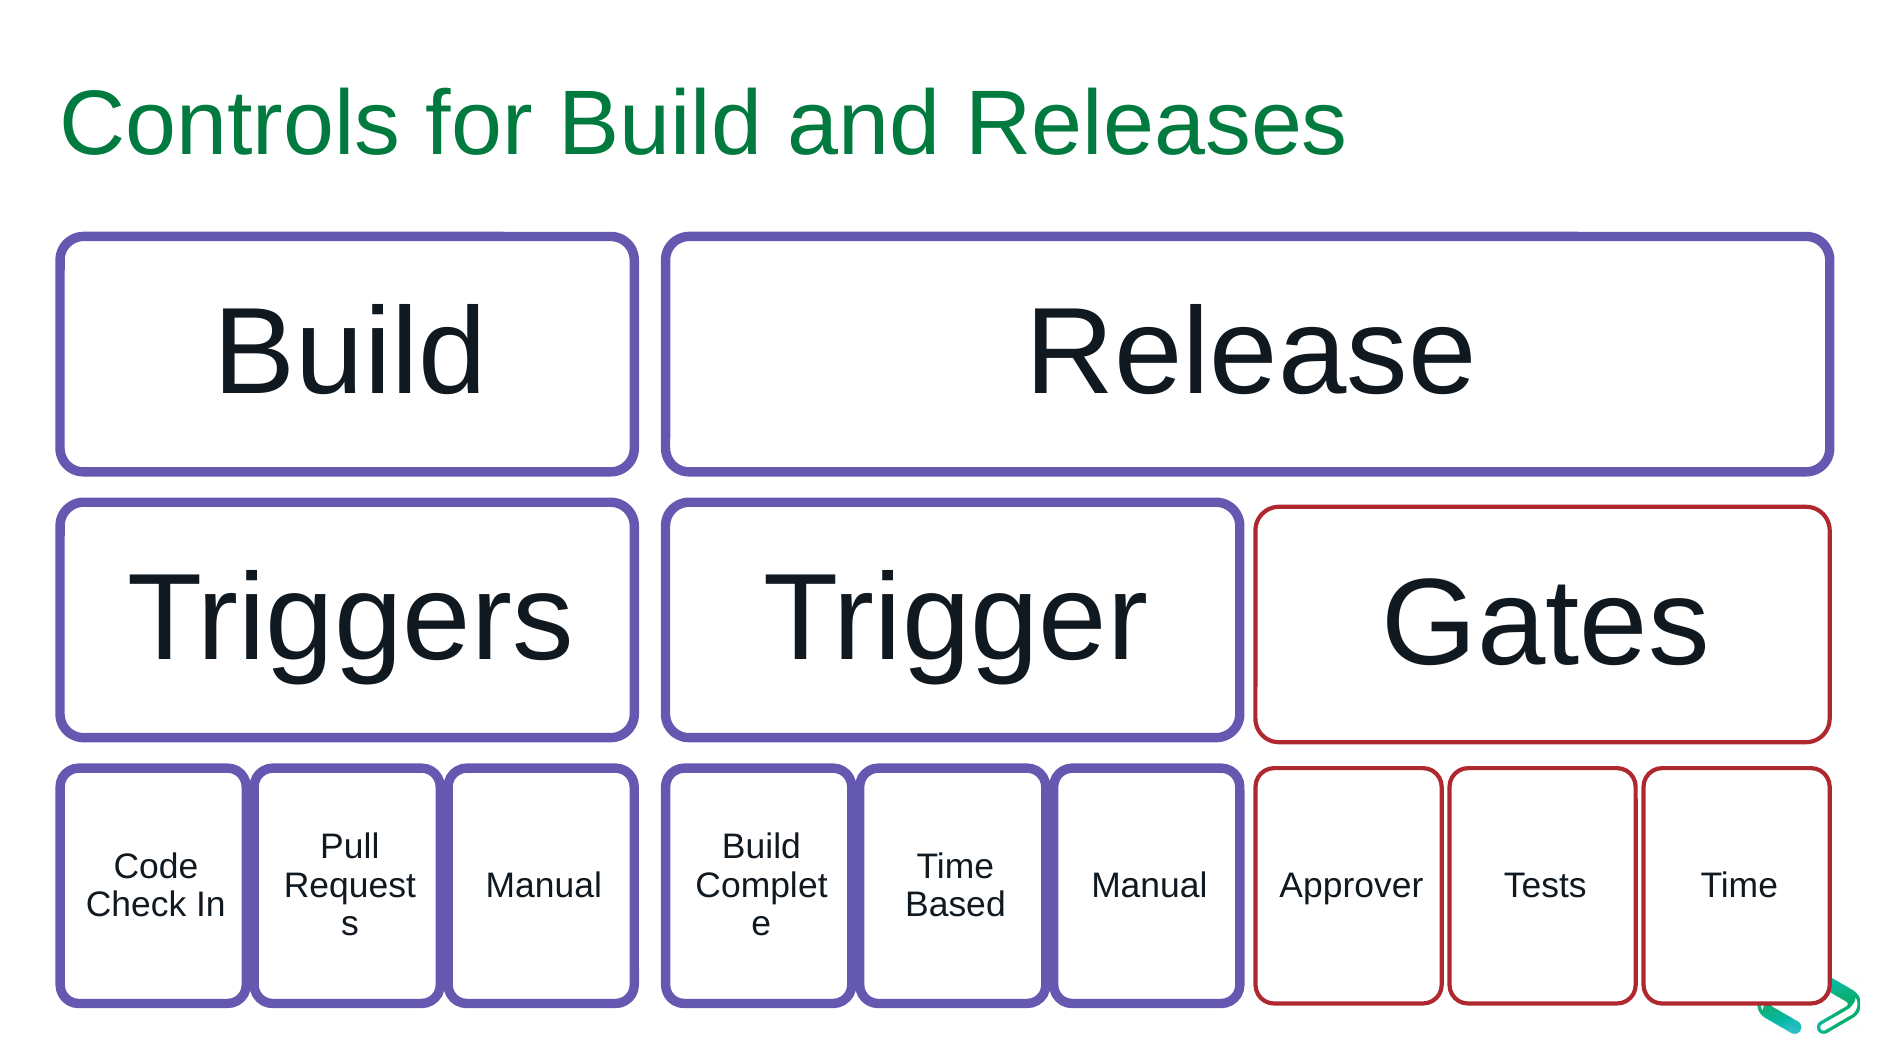

# Controls for Build and Releases
Build
Triggers
Code Check In
Pull Requests
Manual
Release
Trigger
Build Complete
Time Based
Manual
Gates
Approver
Tests
Time